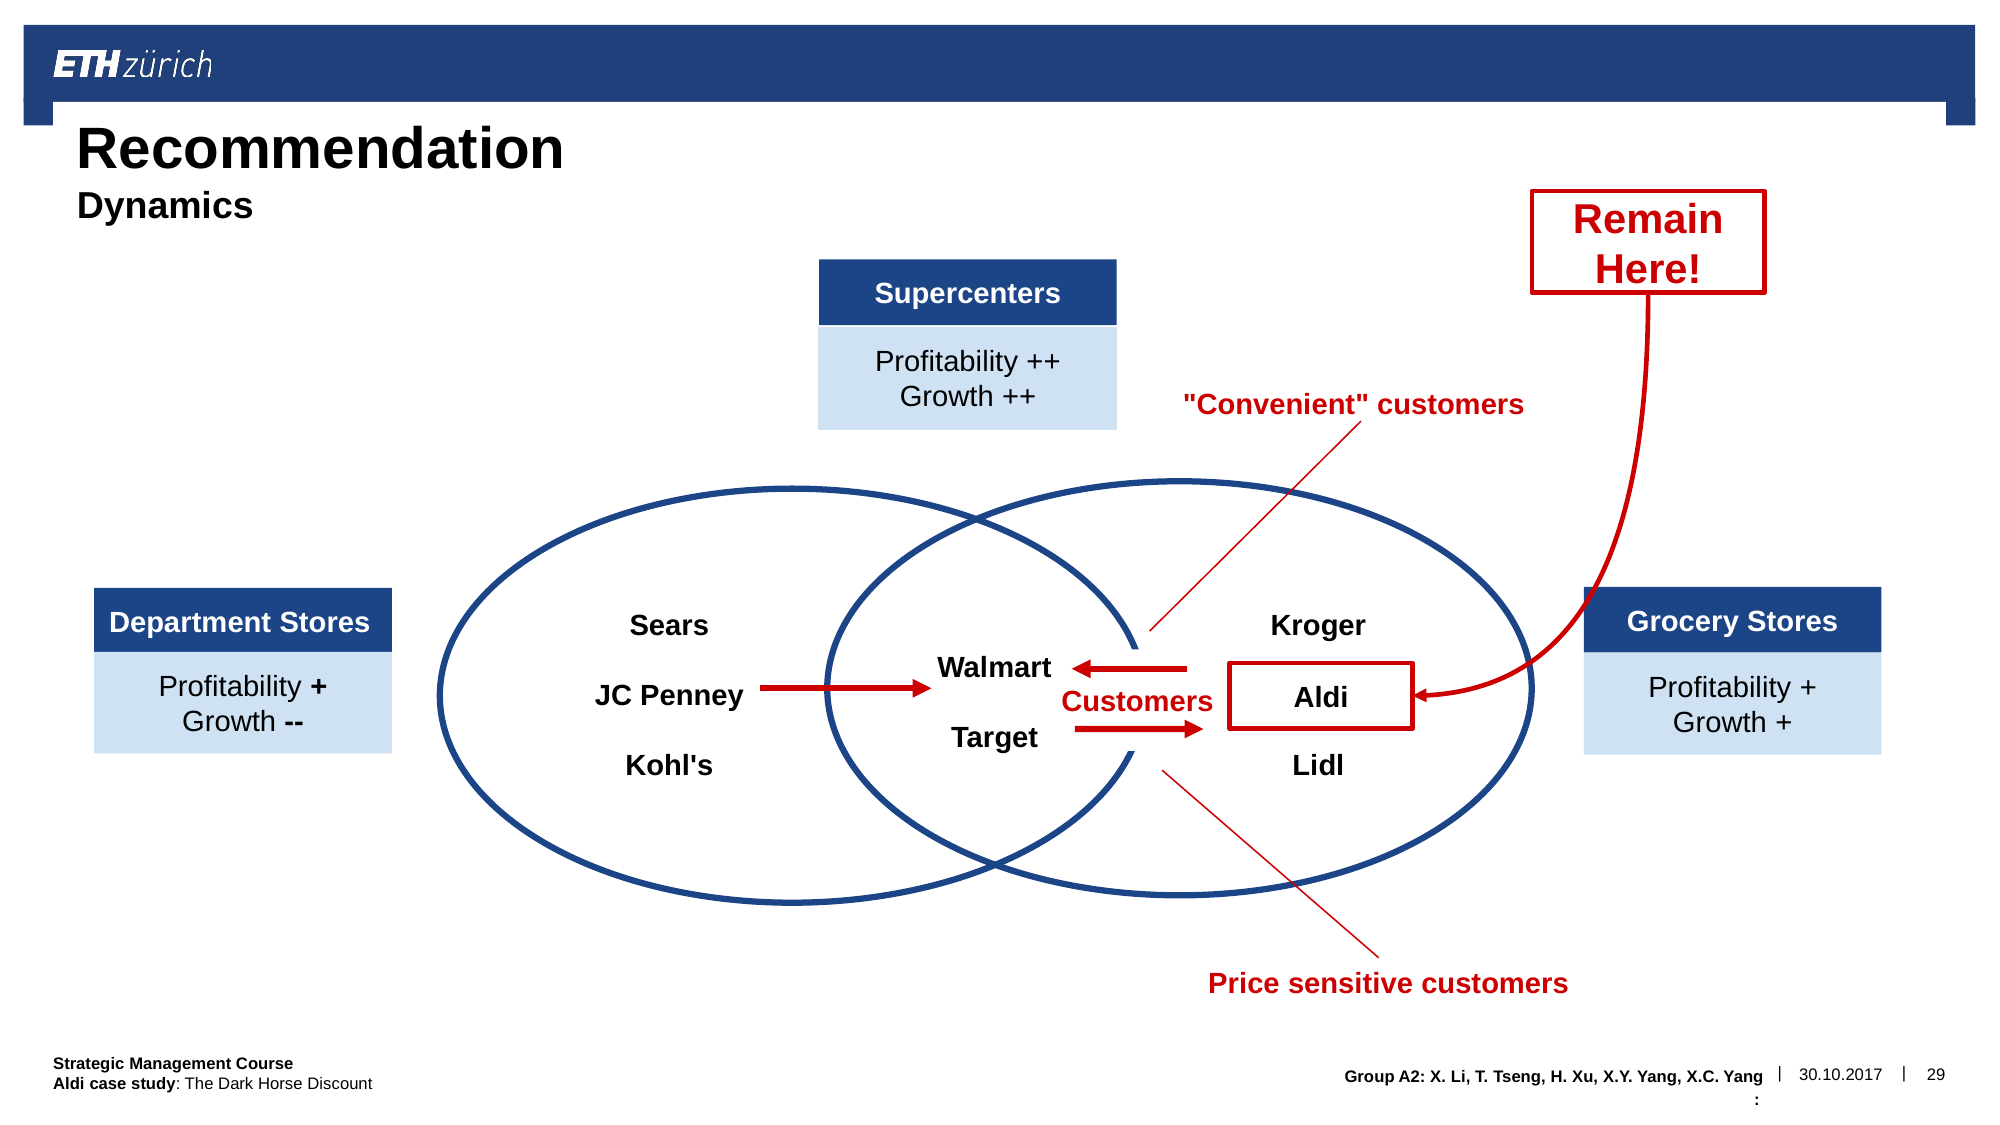

# Recommendation
Dynamics
Remain Here!
Supercenters
Profitability ++
Growth ++
"Convenient" customers

Grocery Stores
Department Stores
Sears

JC Penney

Kohl's
Kroger

Lidl
Walmart

Target
Customers
Profitability +
Growth --
Profitability +
Growth +
Aldi
Price sensitive customers
30.10.2017
29